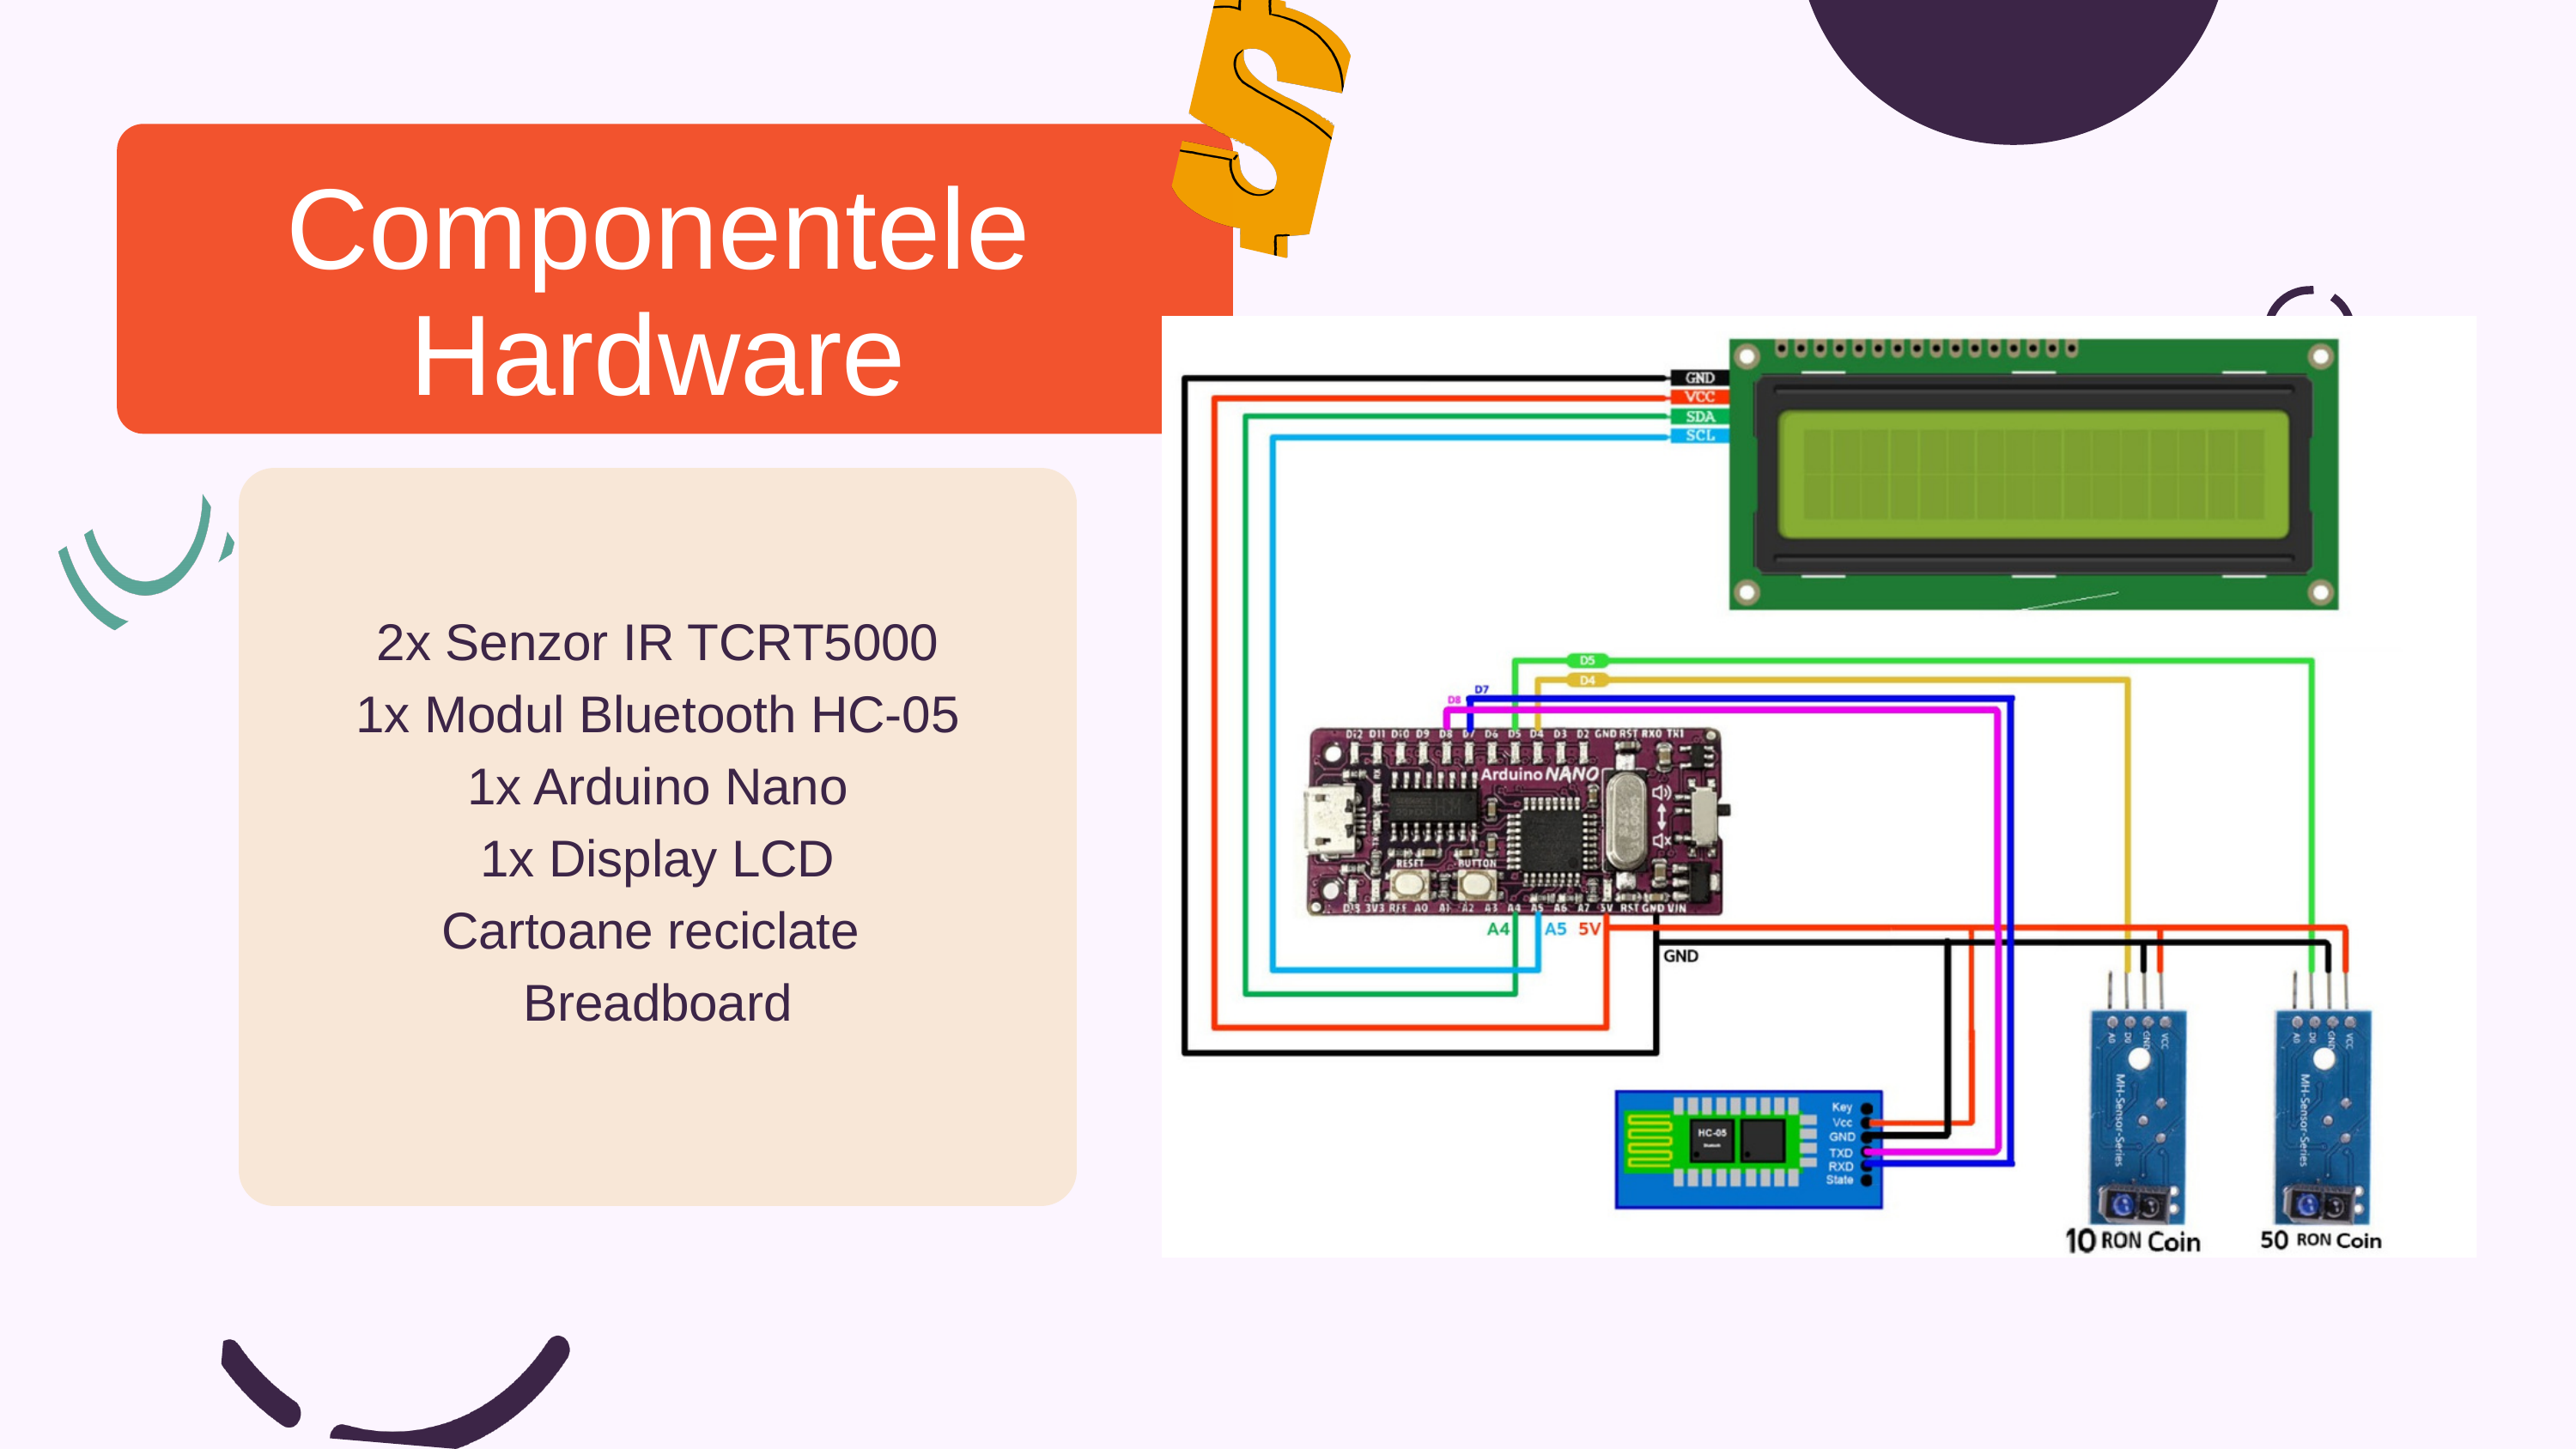

Componentele Hardware

2x Senzor IR TCRT5000
1x Modul Bluetooth HC-05
1x Arduino Nano
1x Display LCD
Cartoane reciclate
Breadboard